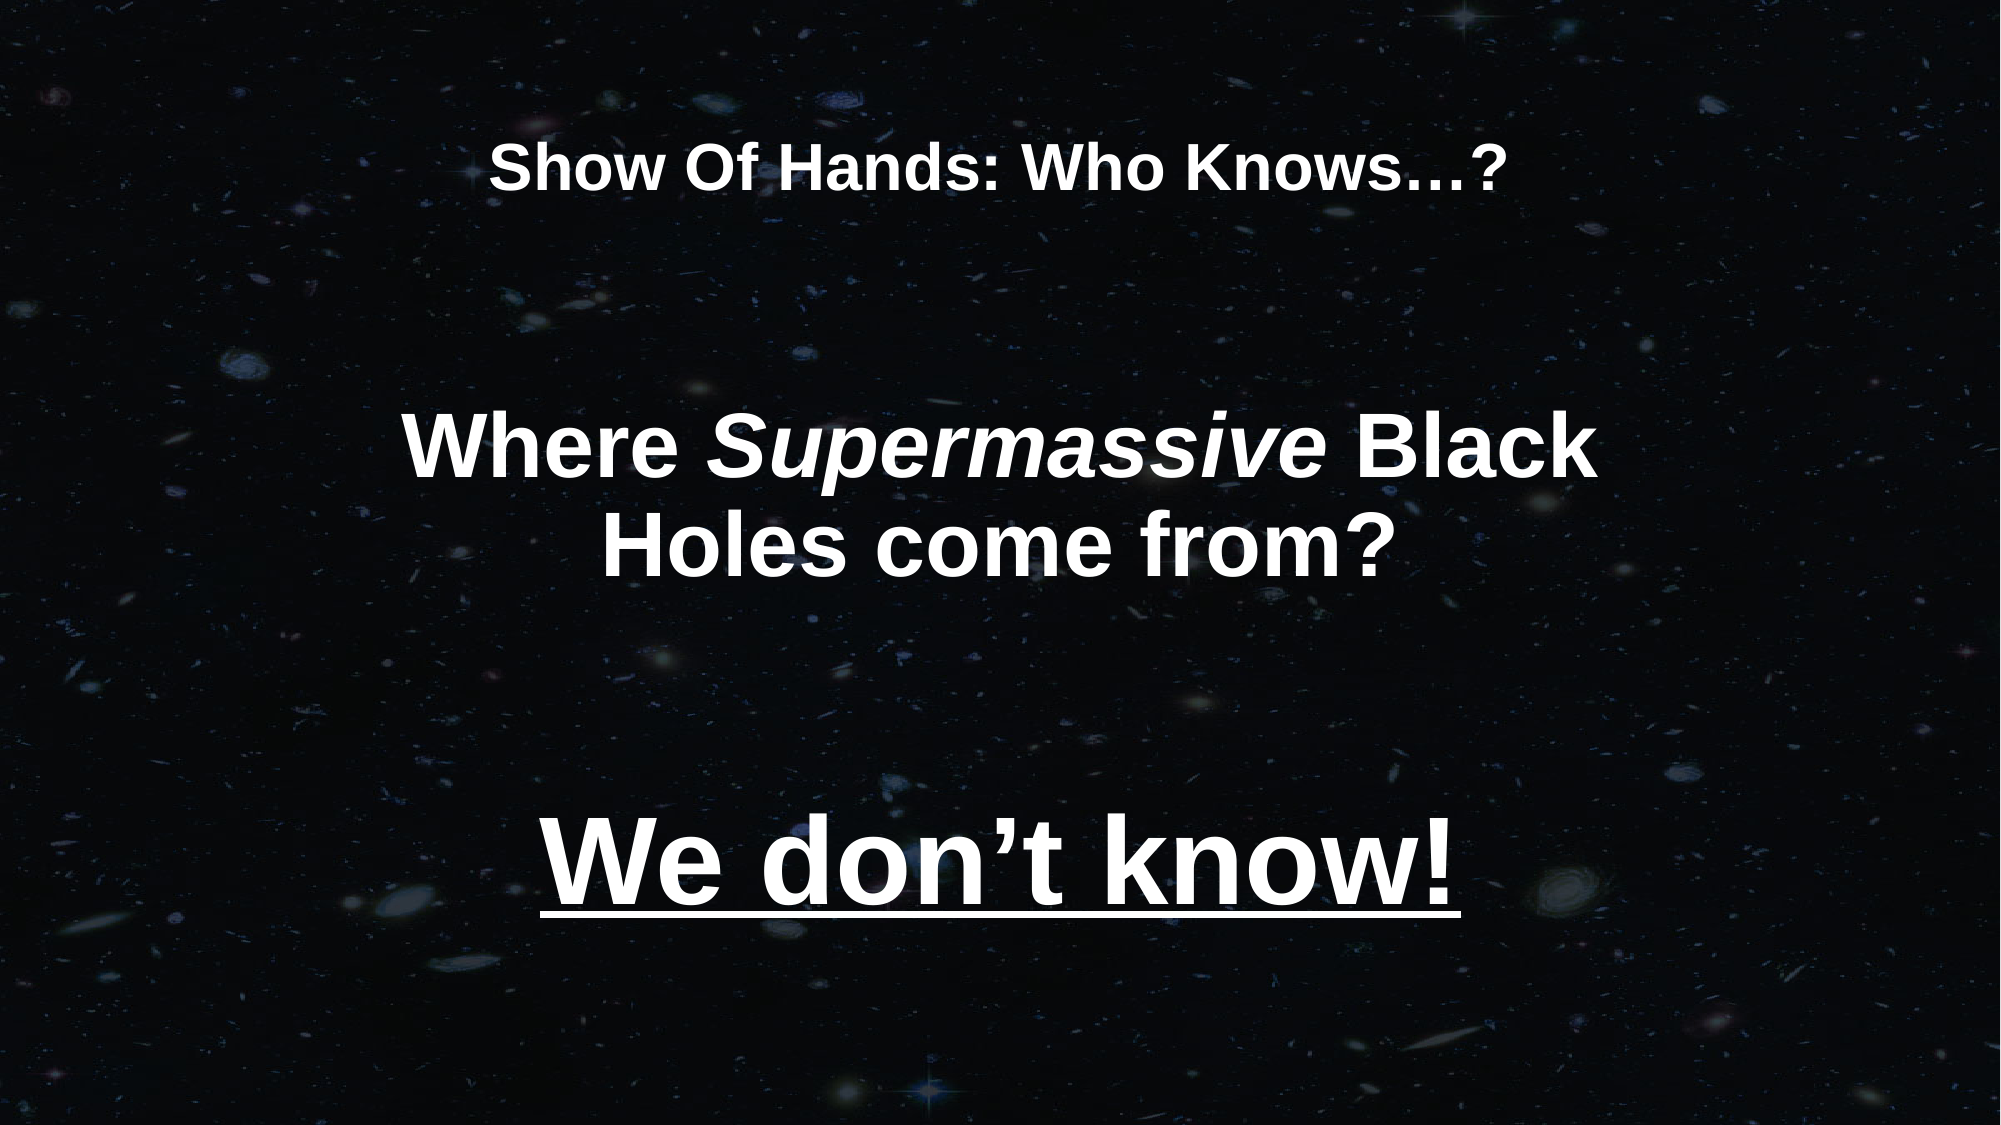

# Show Of Hands: Who Knows…?
Where Supermassive Black Holes come from?
We don’t know!